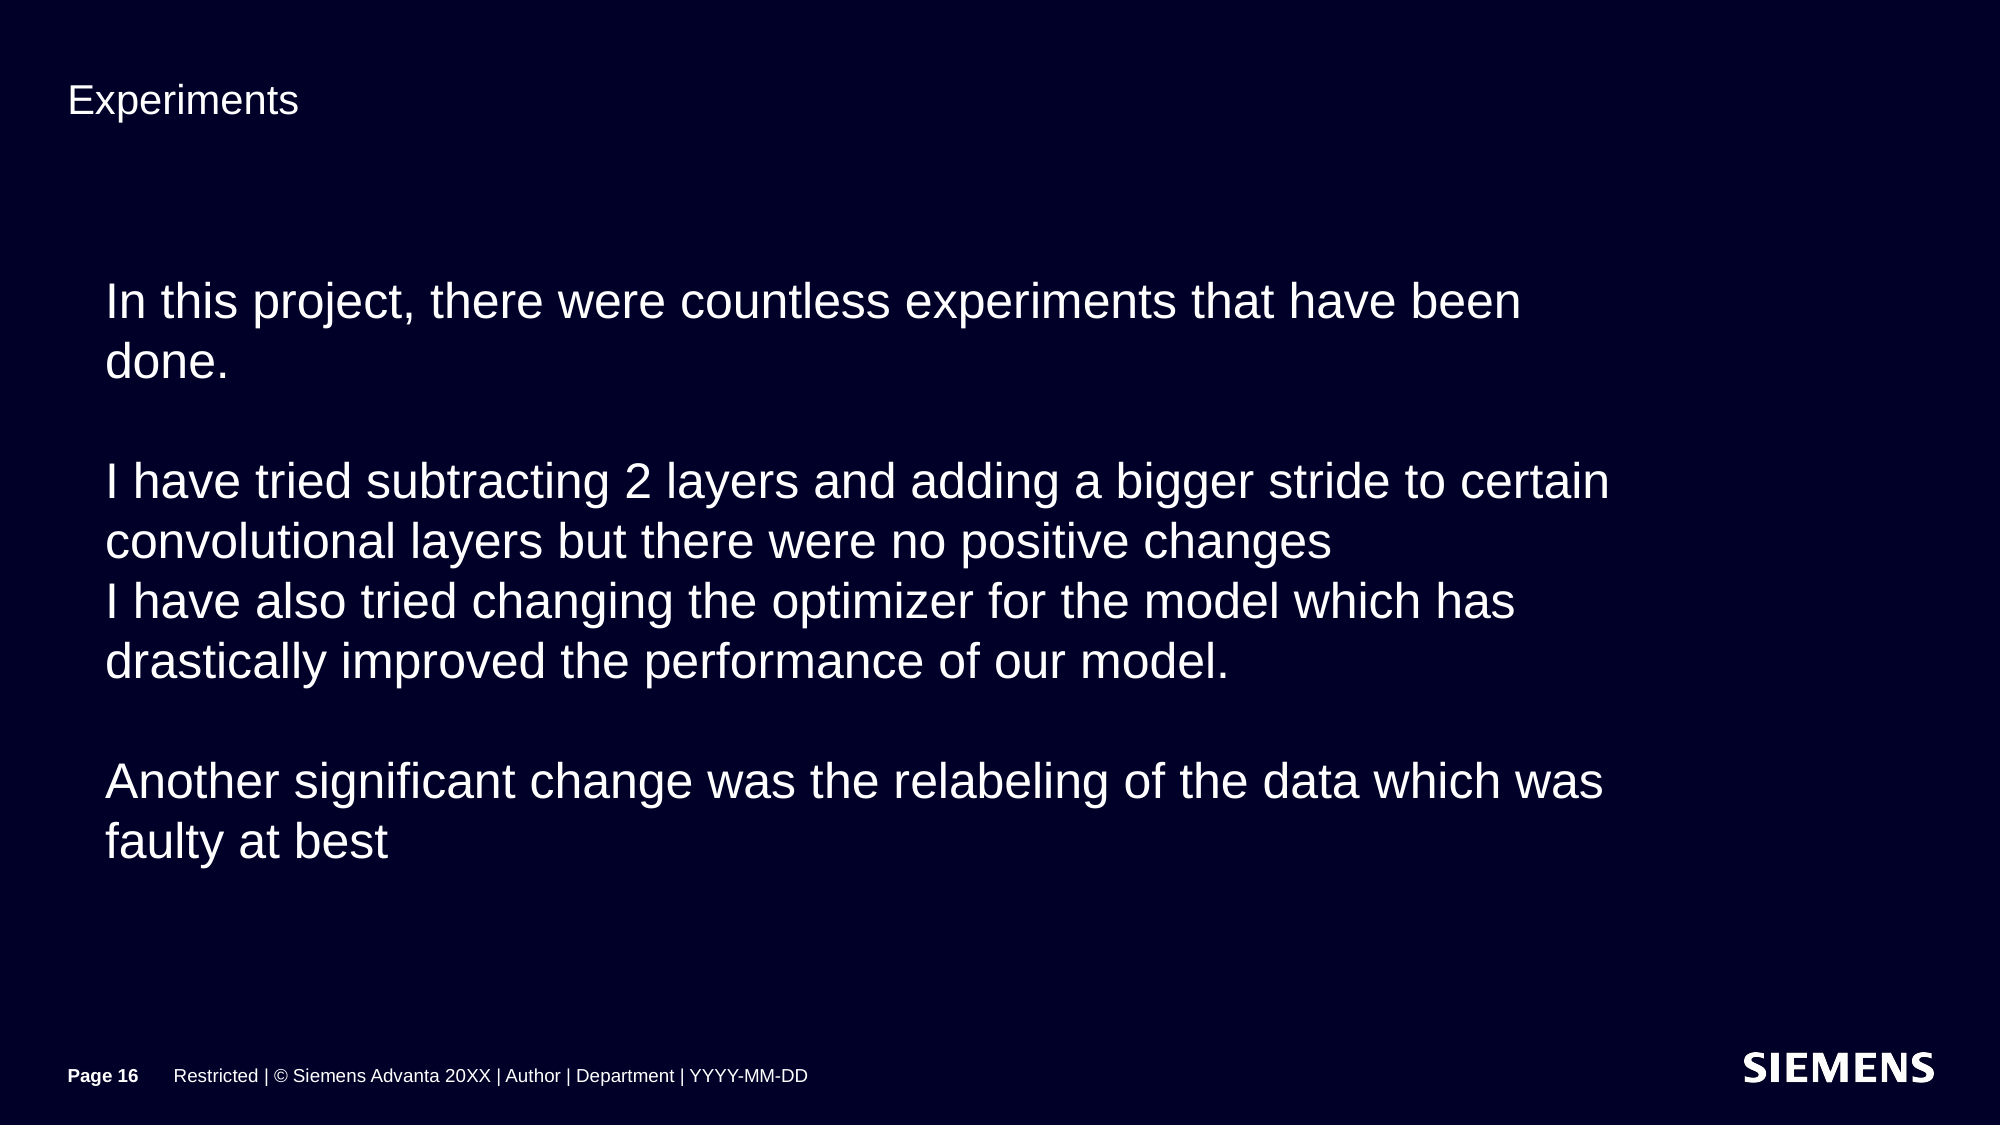

# Experiments
In this project, there were countless experiments that have been done.

I have tried subtracting 2 layers and adding a bigger stride to certain convolutional layers but there were no positive changes
I have also tried changing the optimizer for the model which has drastically improved the performance of our model.

Another significant change was the relabeling of the data which was faulty at best
Page 16
Restricted | © Siemens Advanta 20XX | Author | Department | YYYY-MM-DD